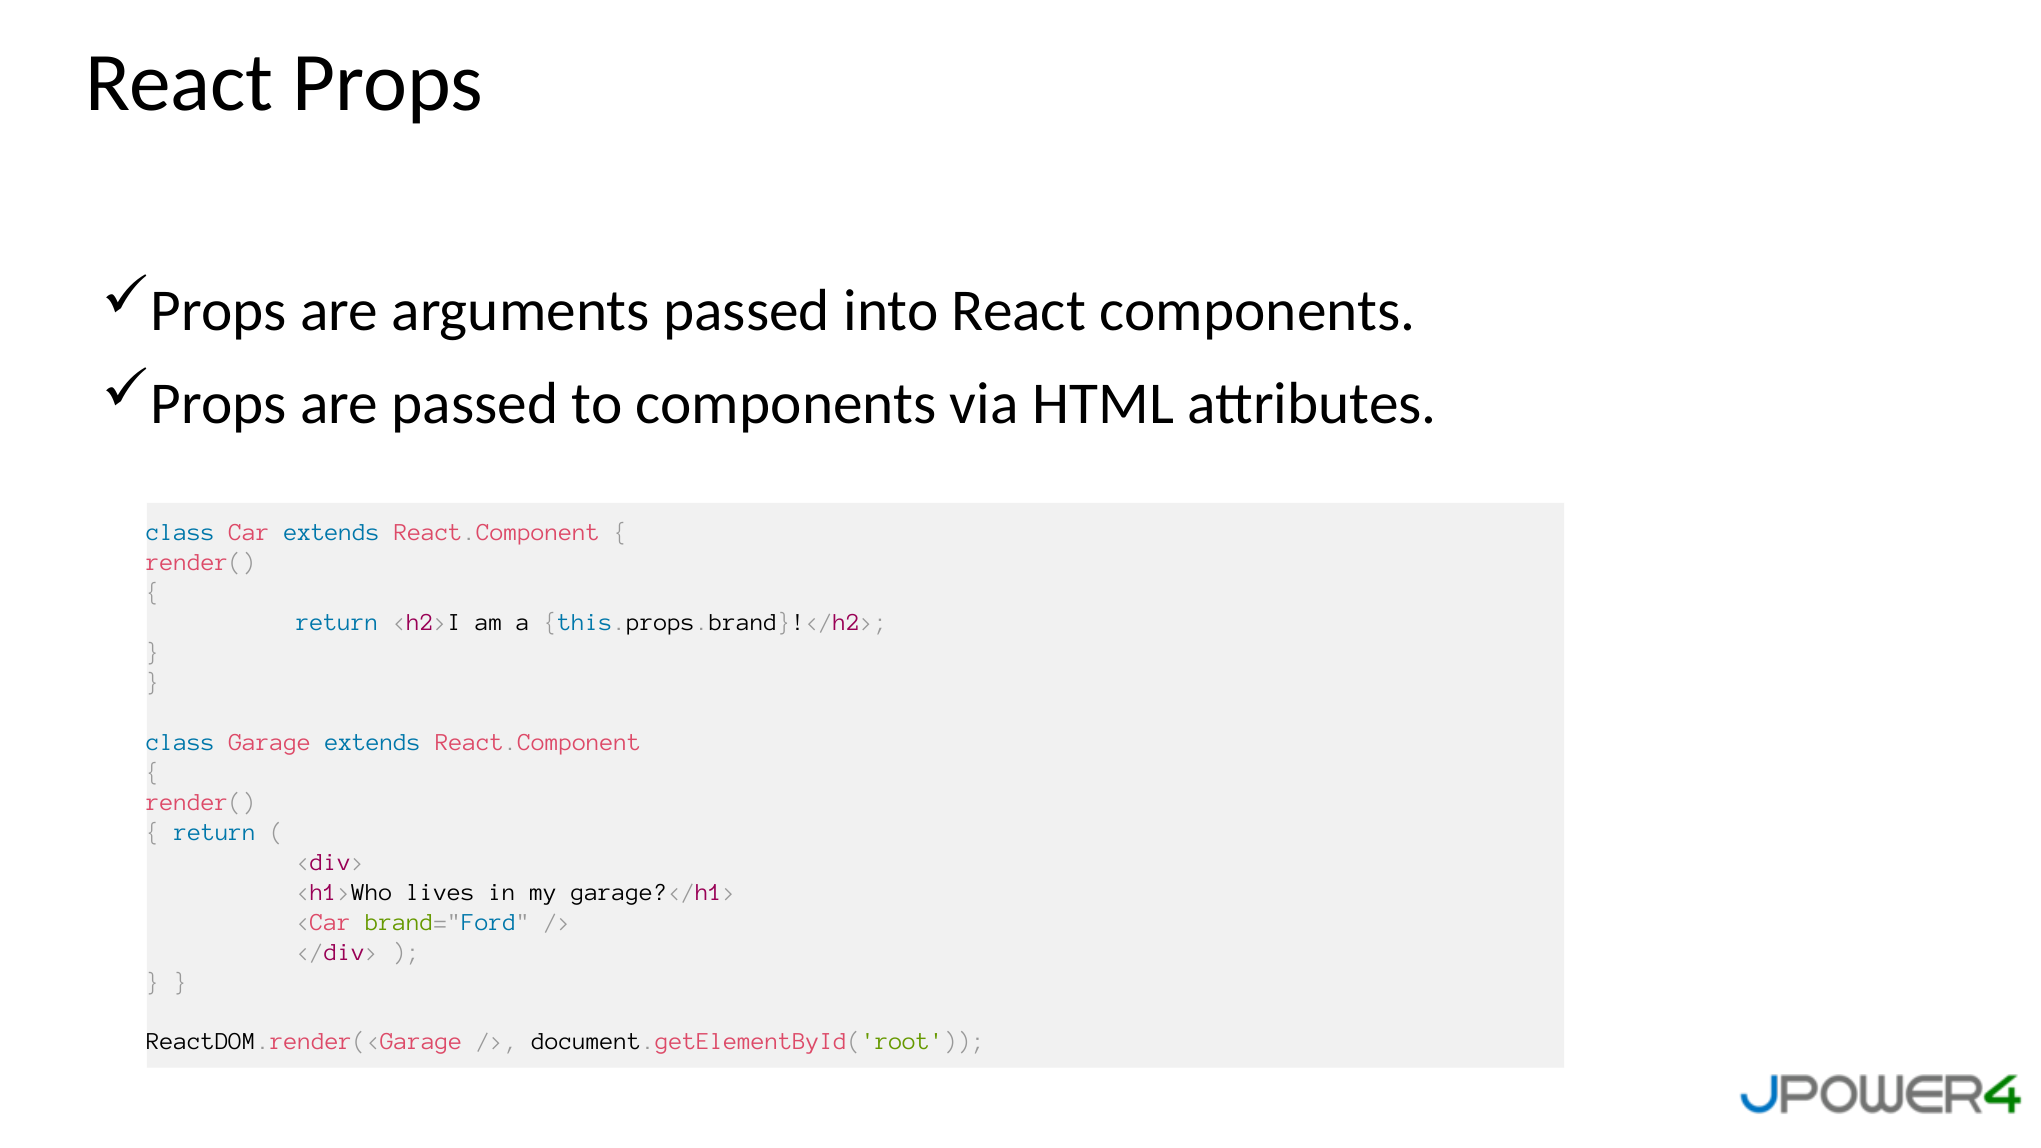

React Props
Props are arguments passed into React components.
Props are passed to components via HTML attributes.

class Car extends React.Component {
render()
{
	return <h2>I am a {this.props.brand}!</h2>;
}
}

class Garage extends React.Component
{
render()
{ return (
	<div>
	<h1>Who lives in my garage?</h1>
	<Car brand="Ford" />
	</div> );
} }

ReactDOM.render(<Garage />, document.getElementById('root'));